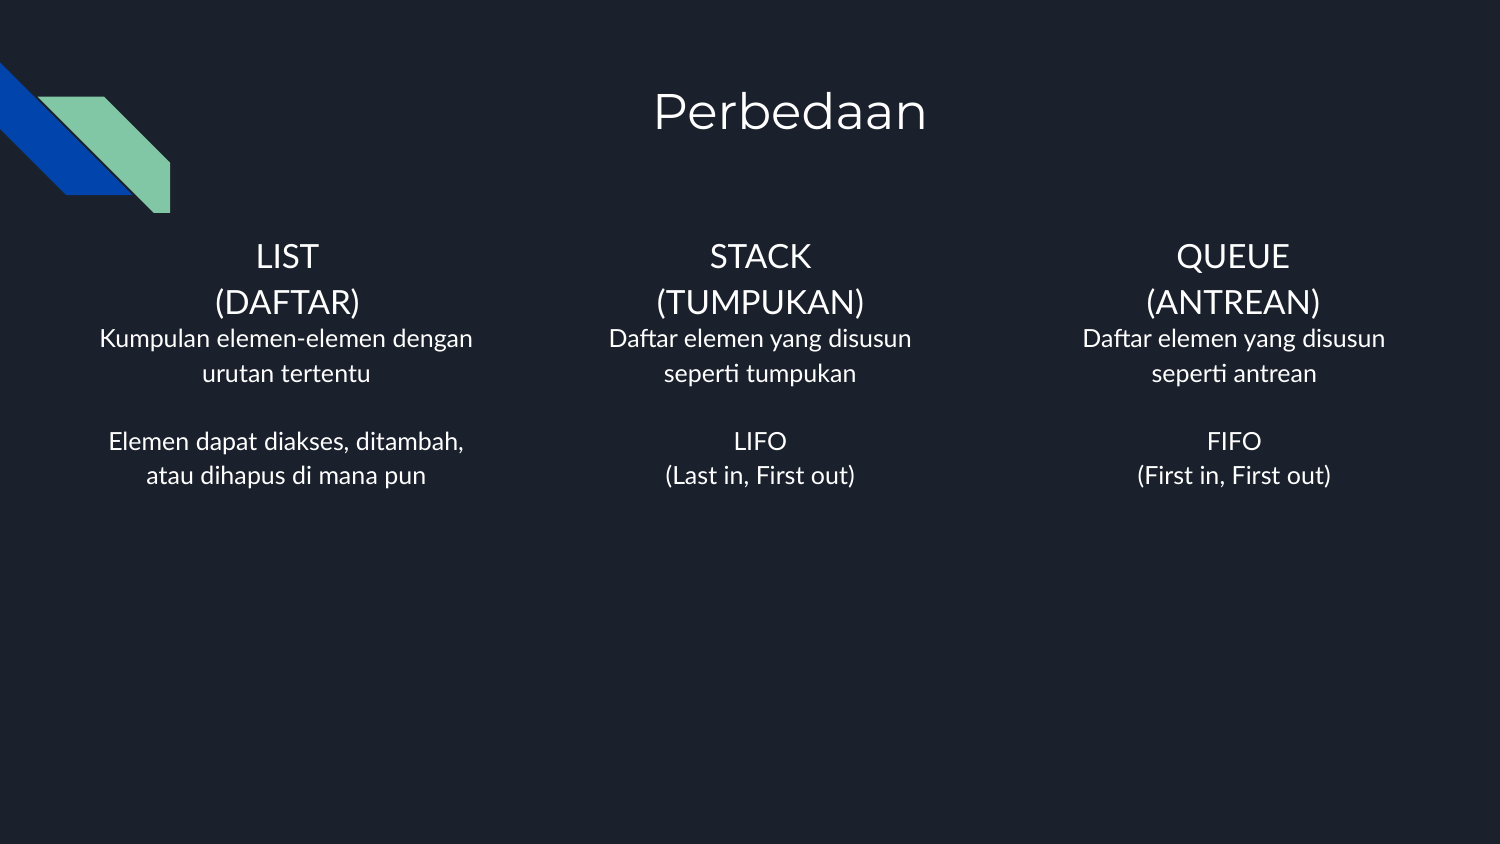

# Perbedaan

LIST
(DAFTAR)

STACK
(TUMPUKAN)

QUEUE
(ANTREAN)
Kumpulan elemen-elemen dengan urutan tertentu
Elemen dapat diakses, ditambah, atau dihapus di mana pun
Daftar elemen yang disusun seperti tumpukan
LIFO
(Last in, First out)
Daftar elemen yang disusun seperti antrean
FIFO
(First in, First out)